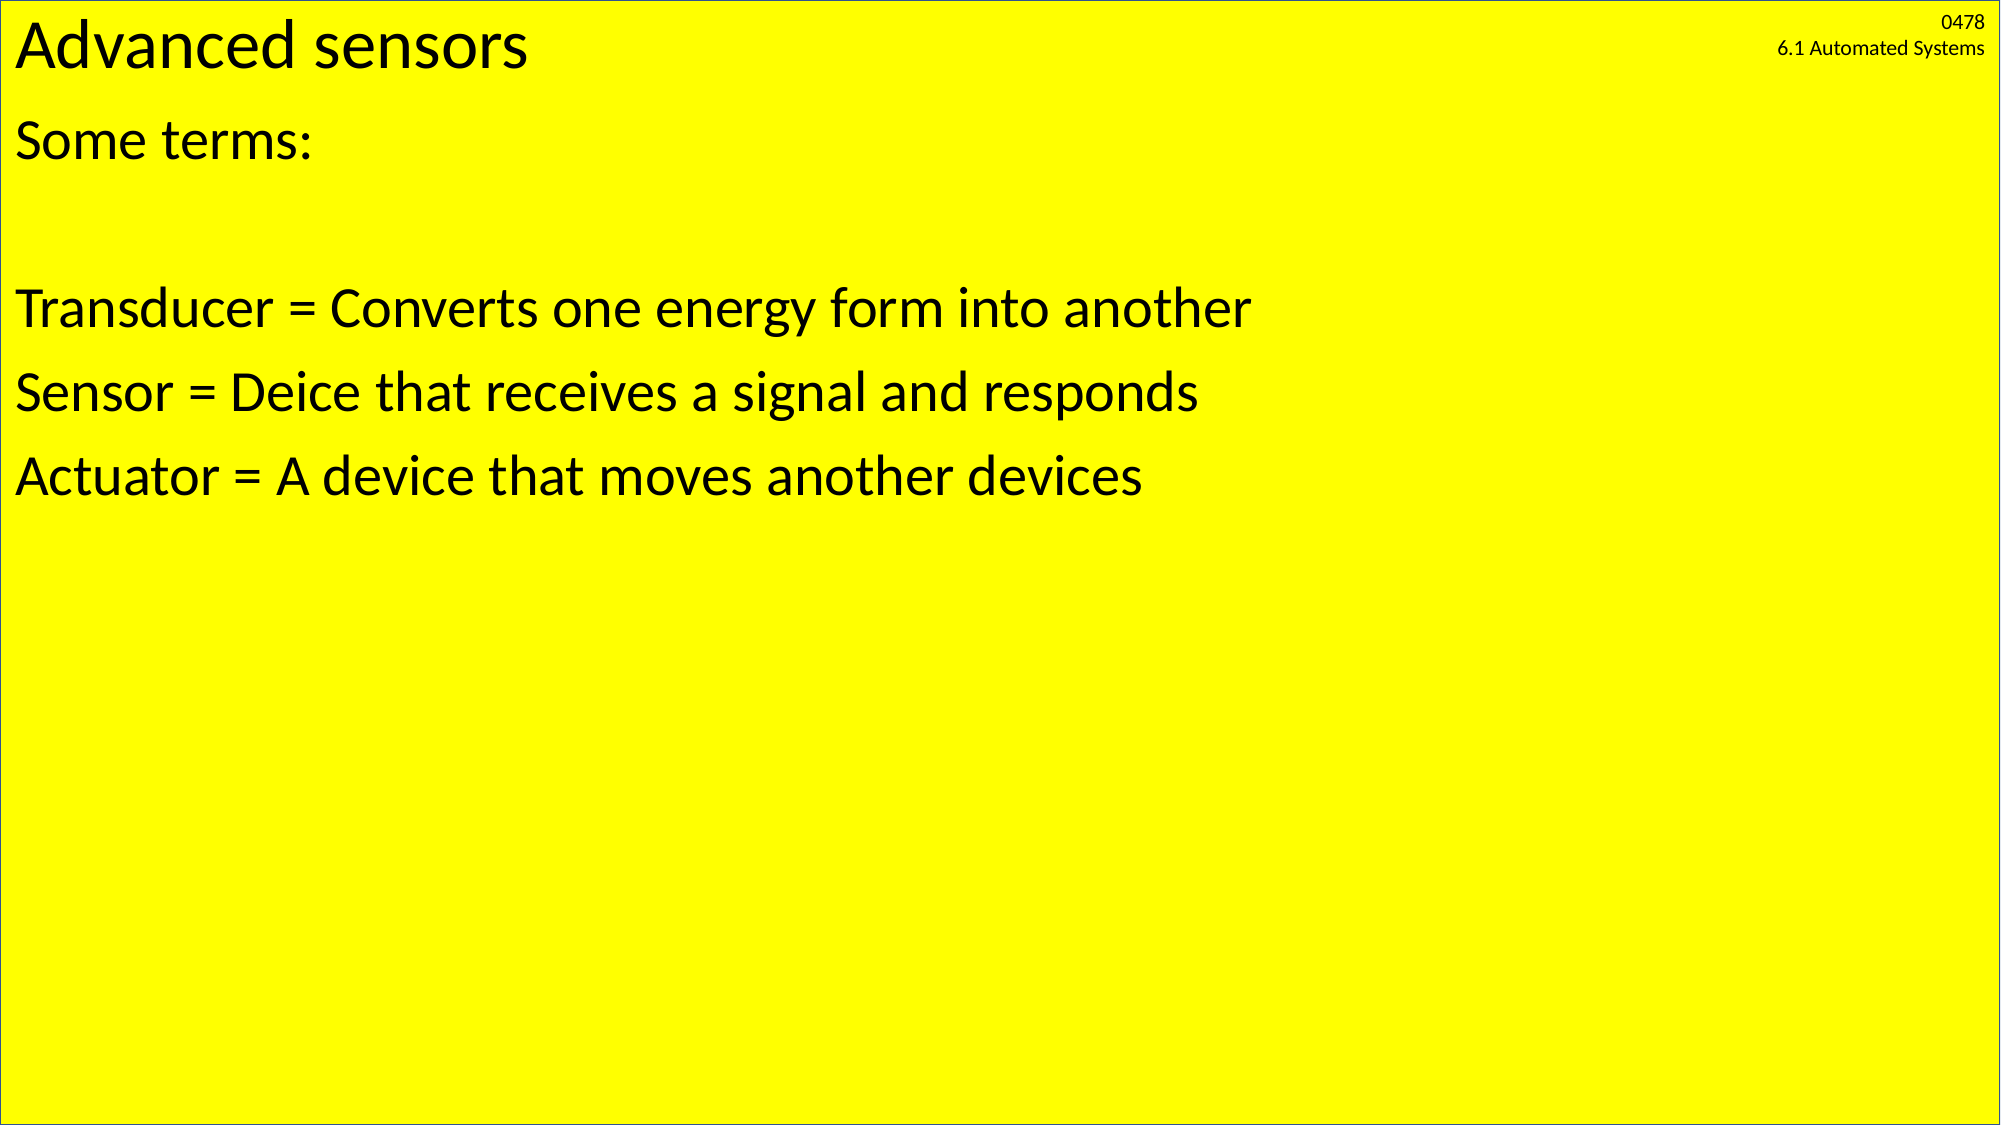

# Advanced sensors
Some terms:

Transducer = Converts one energy form into another
Sensor = Deice that receives a signal and responds
Actuator = A device that moves another devices